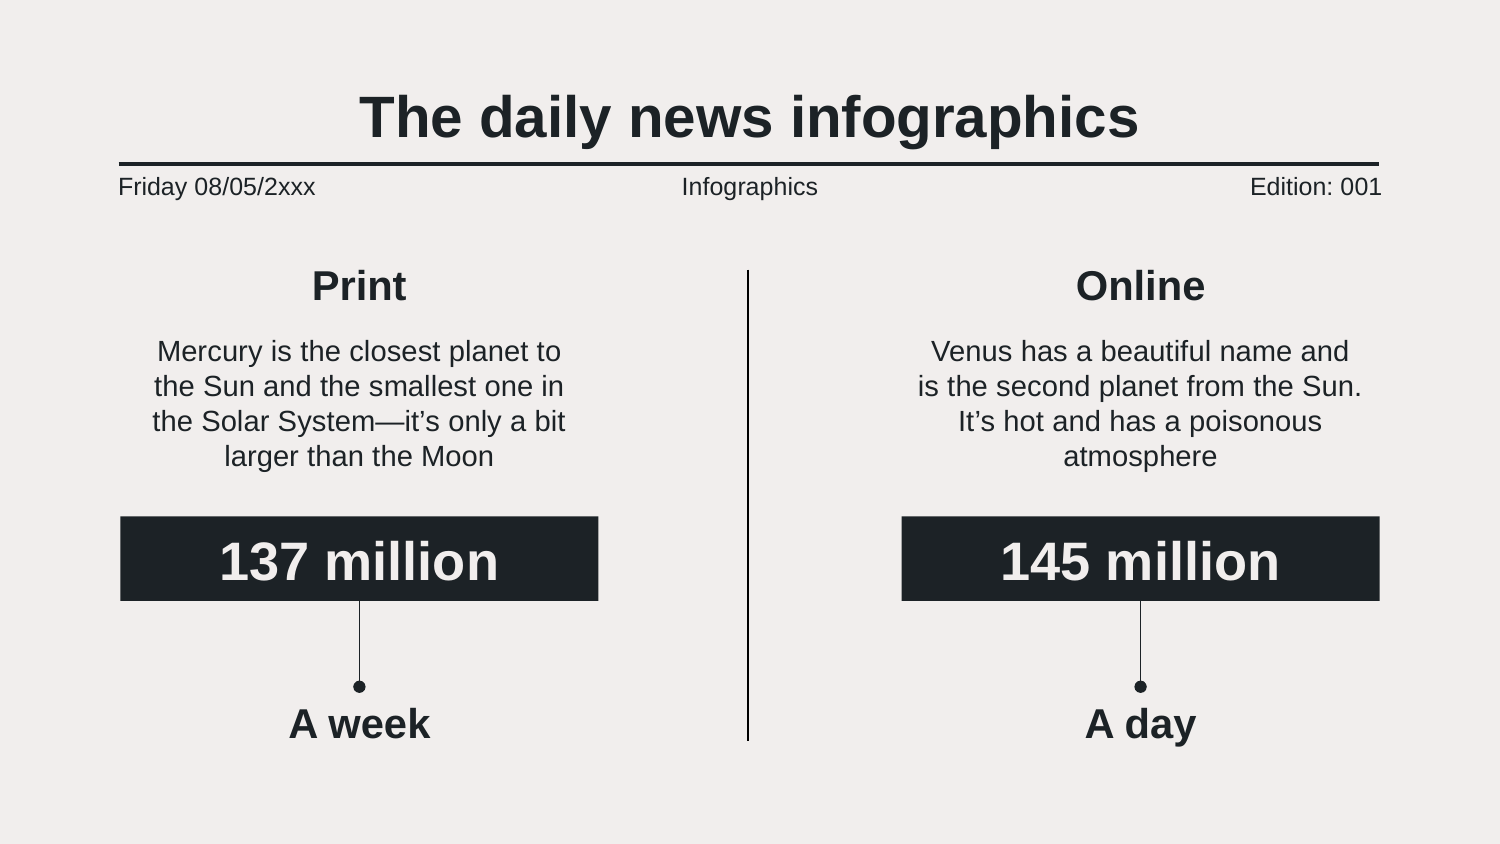

# The daily news infographics
Friday 08/05/2xxx
Infographics
Edition: 001
Print
Mercury is the closest planet to the Sun and the smallest one in the Solar System—it’s only a bit larger than the Moon
137 million
A week
Online
Venus has a beautiful name and is the second planet from the Sun. It’s hot and has a poisonous atmosphere
145 million
A day